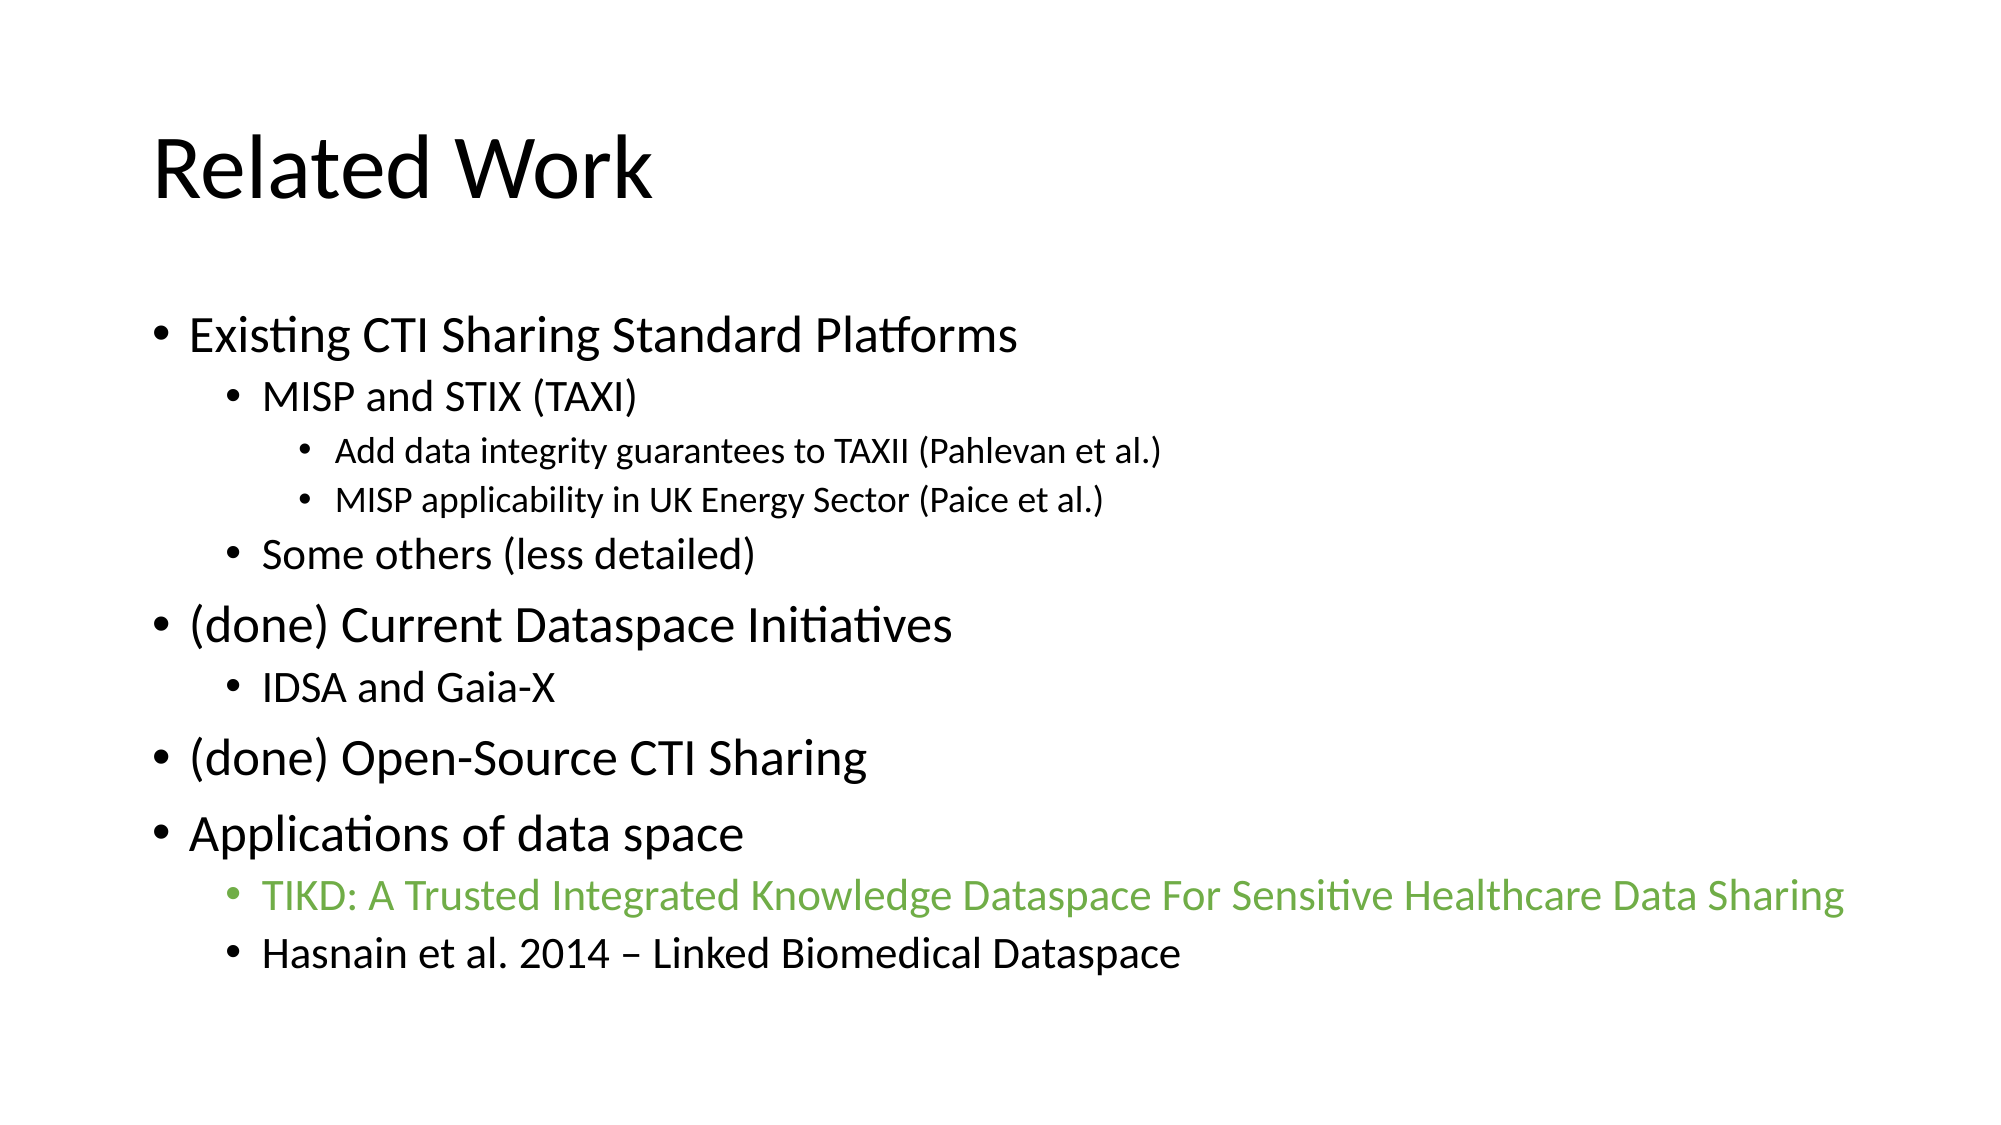

# Related Work
Existing CTI Sharing Standard Platforms
MISP and STIX (TAXI)
Add data integrity guarantees to TAXII (Pahlevan et al.)
MISP applicability in UK Energy Sector (Paice et al.)
Some others (less detailed)
(done) Current Dataspace Initiatives
IDSA and Gaia-X
(done) Open-Source CTI Sharing
Applications of data space
TIKD: A Trusted Integrated Knowledge Dataspace For Sensitive Healthcare Data Sharing
Hasnain et al. 2014 – Linked Biomedical Dataspace